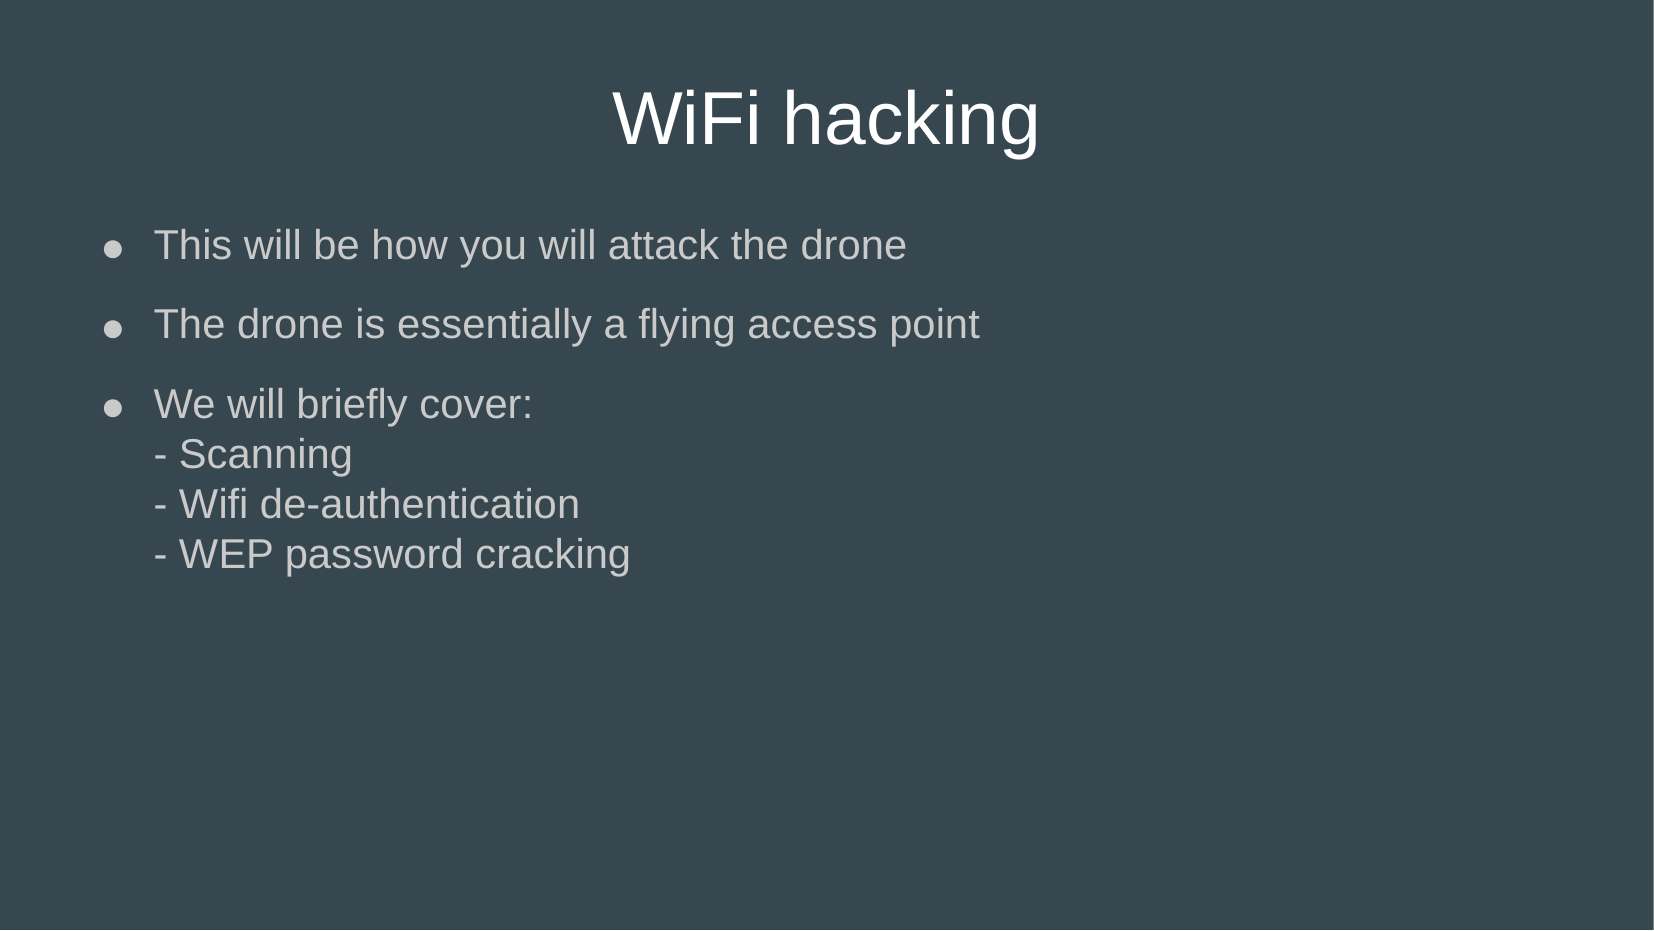

WiFi hacking
This will be how you will attack the drone
The drone is essentially a flying access point
We will briefly cover:
- Scanning
- Wifi de-authentication
- WEP password cracking